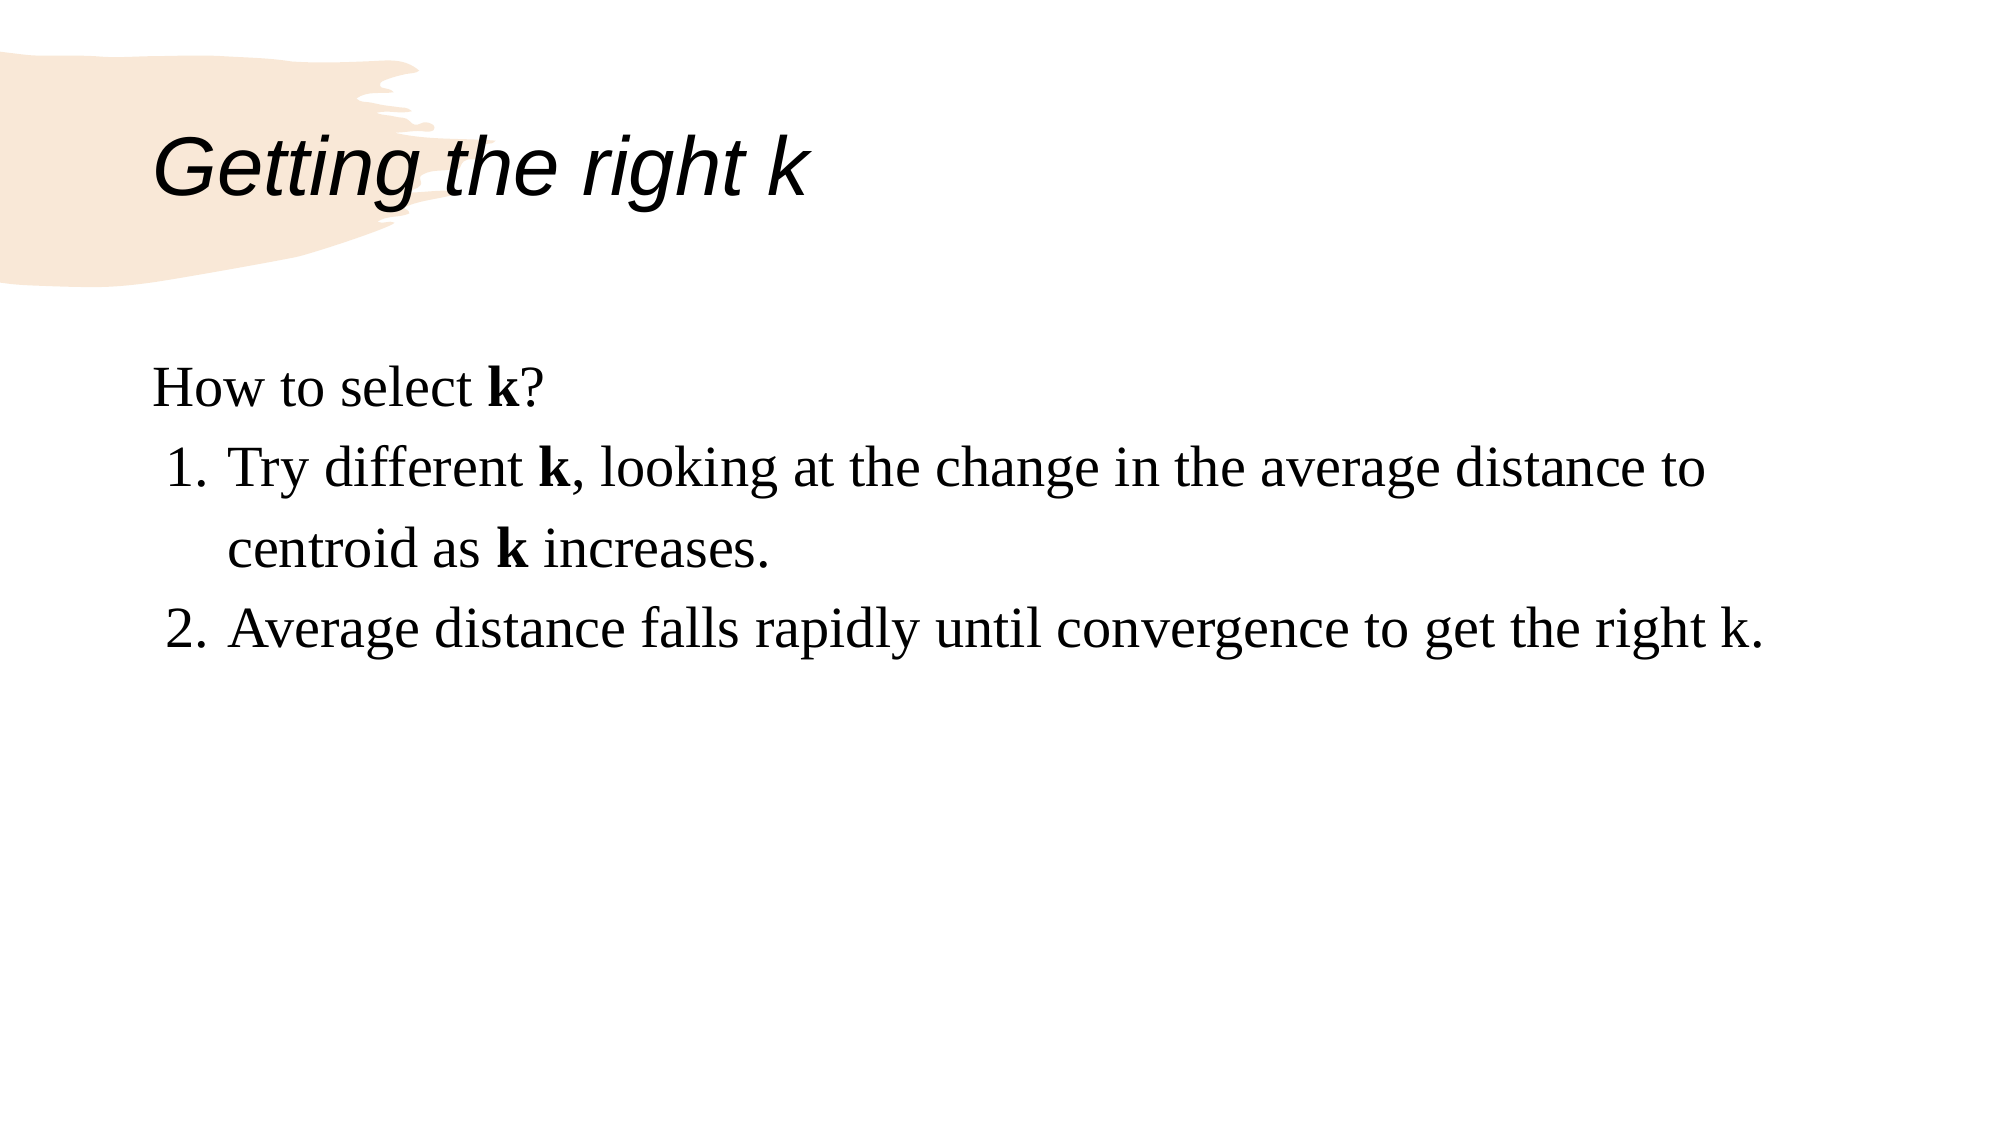

# Getting the right k
How to select k?
Try different k, looking at the change in the average distance to centroid as k increases.
Average distance falls rapidly until convergence to get the right k.